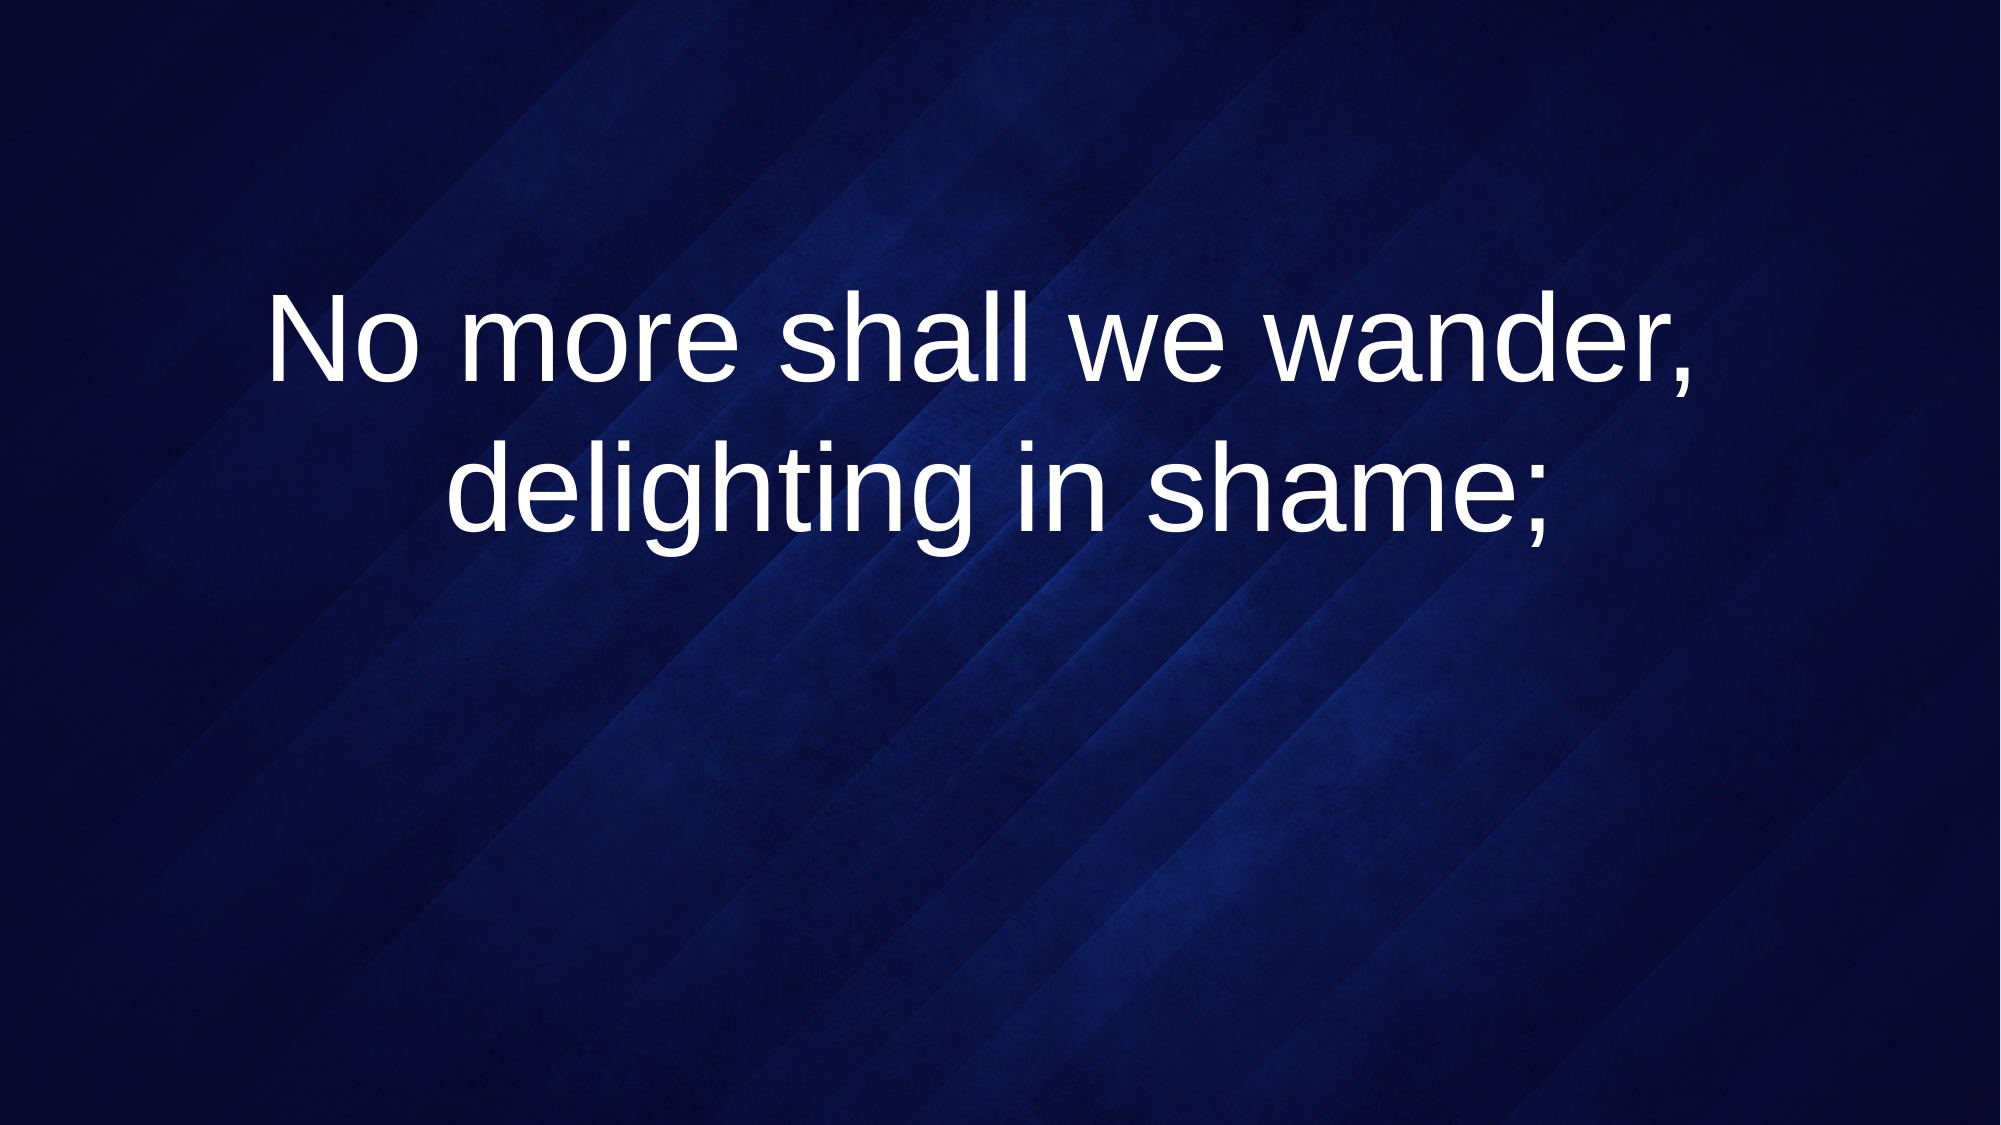

# No more shall we wander, delighting in shame;